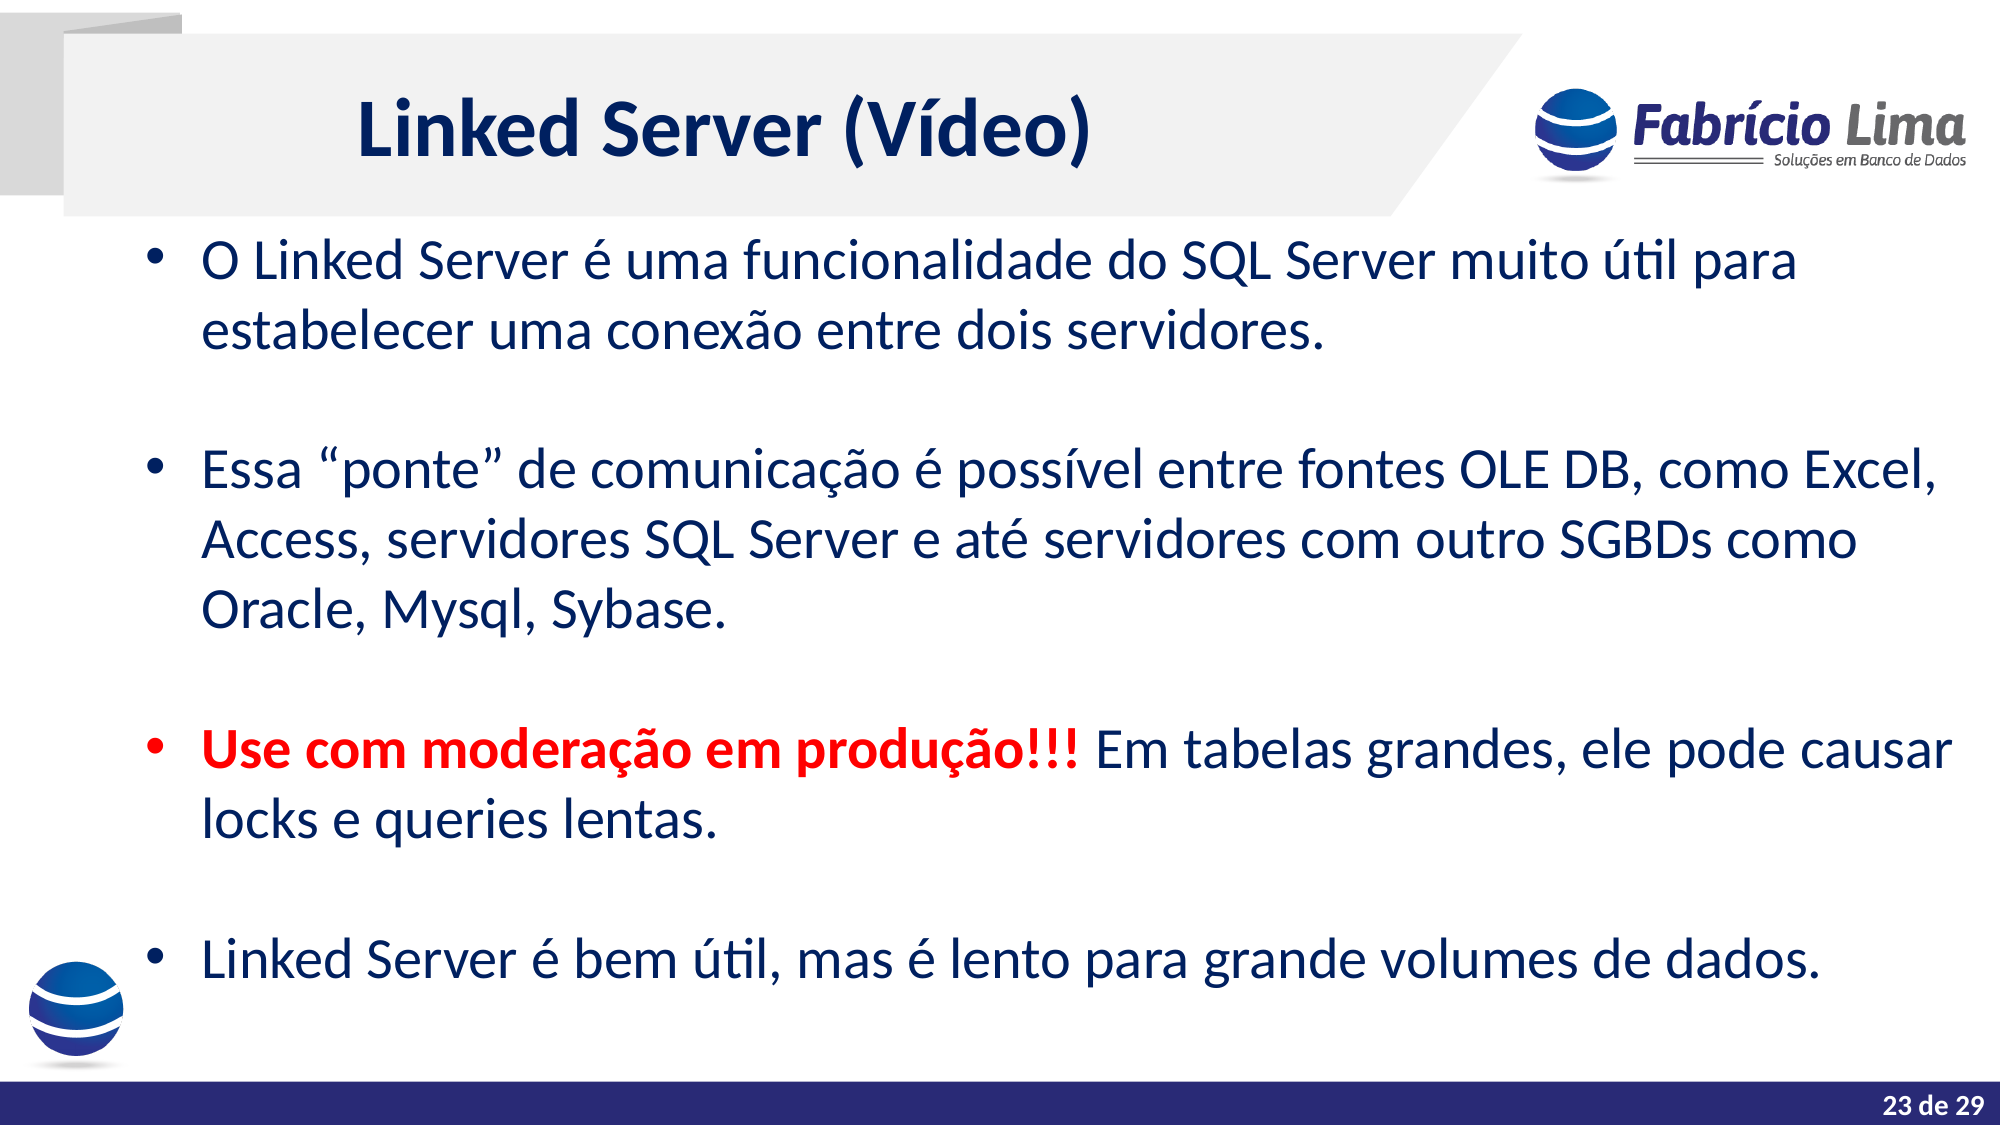

Linked Server (Vídeo)
O Linked Server é uma funcionalidade do SQL Server muito útil para estabelecer uma conexão entre dois servidores.

Essa “ponte” de comunicação é possível entre fontes OLE DB, como Excel, Access, servidores SQL Server e até servidores com outro SGBDs como Oracle, Mysql, Sybase.

Use com moderação em produção!!! Em tabelas grandes, ele pode causar locks e queries lentas.

Linked Server é bem útil, mas é lento para grande volumes de dados.
Tarefas do dia a dia de um DBA

23 de 29